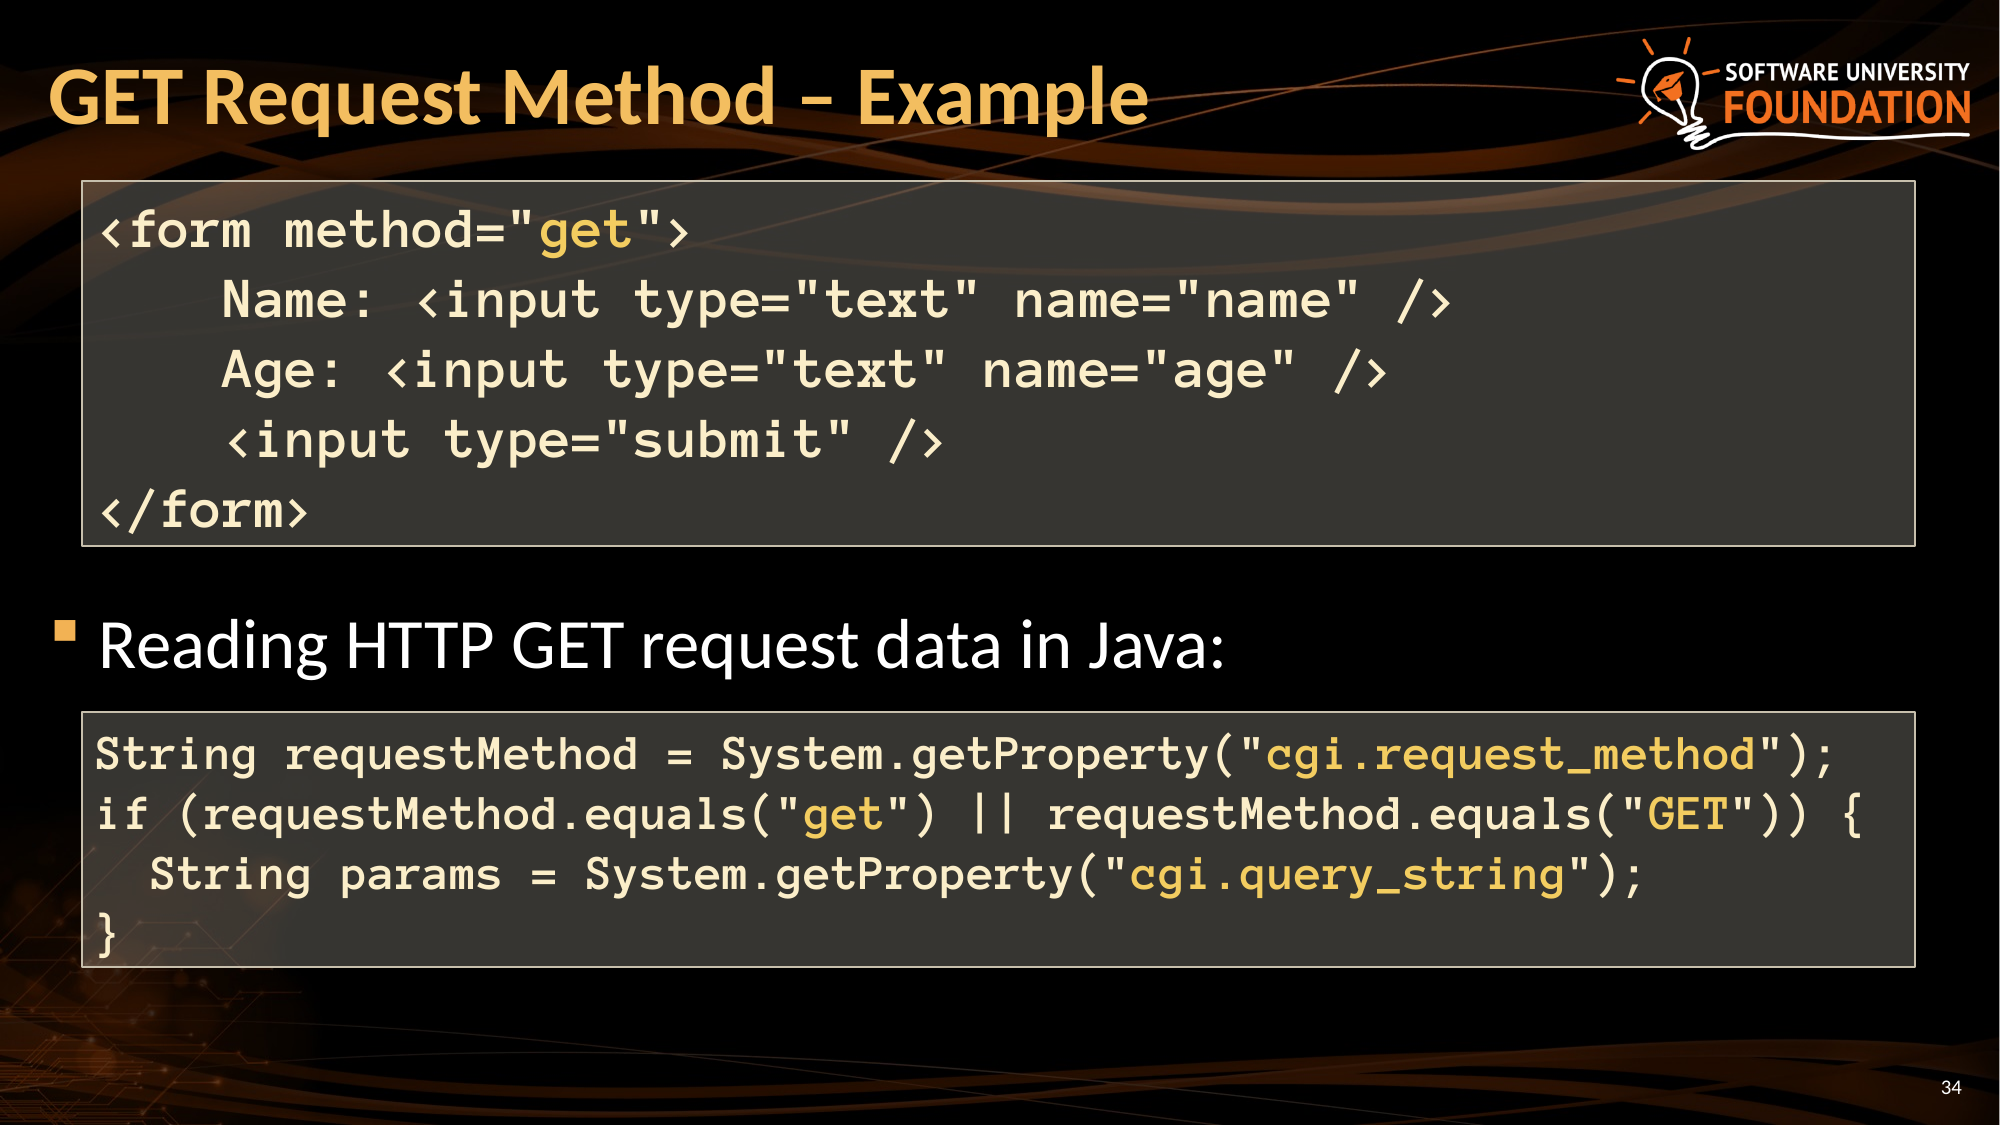

# GET Request Method – Example
<form method="get">
    Name: <input type="text" name="name" />
    Age: <input type="text" name="age" />
    <input type="submit" />
</form>
Reading HTTP GET request data in Java:
String requestMethod = System.getProperty("cgi.request_method");
if (requestMethod.equals("get") || requestMethod.equals("GET")) {
  String params = System.getProperty("cgi.query_string");
}
34